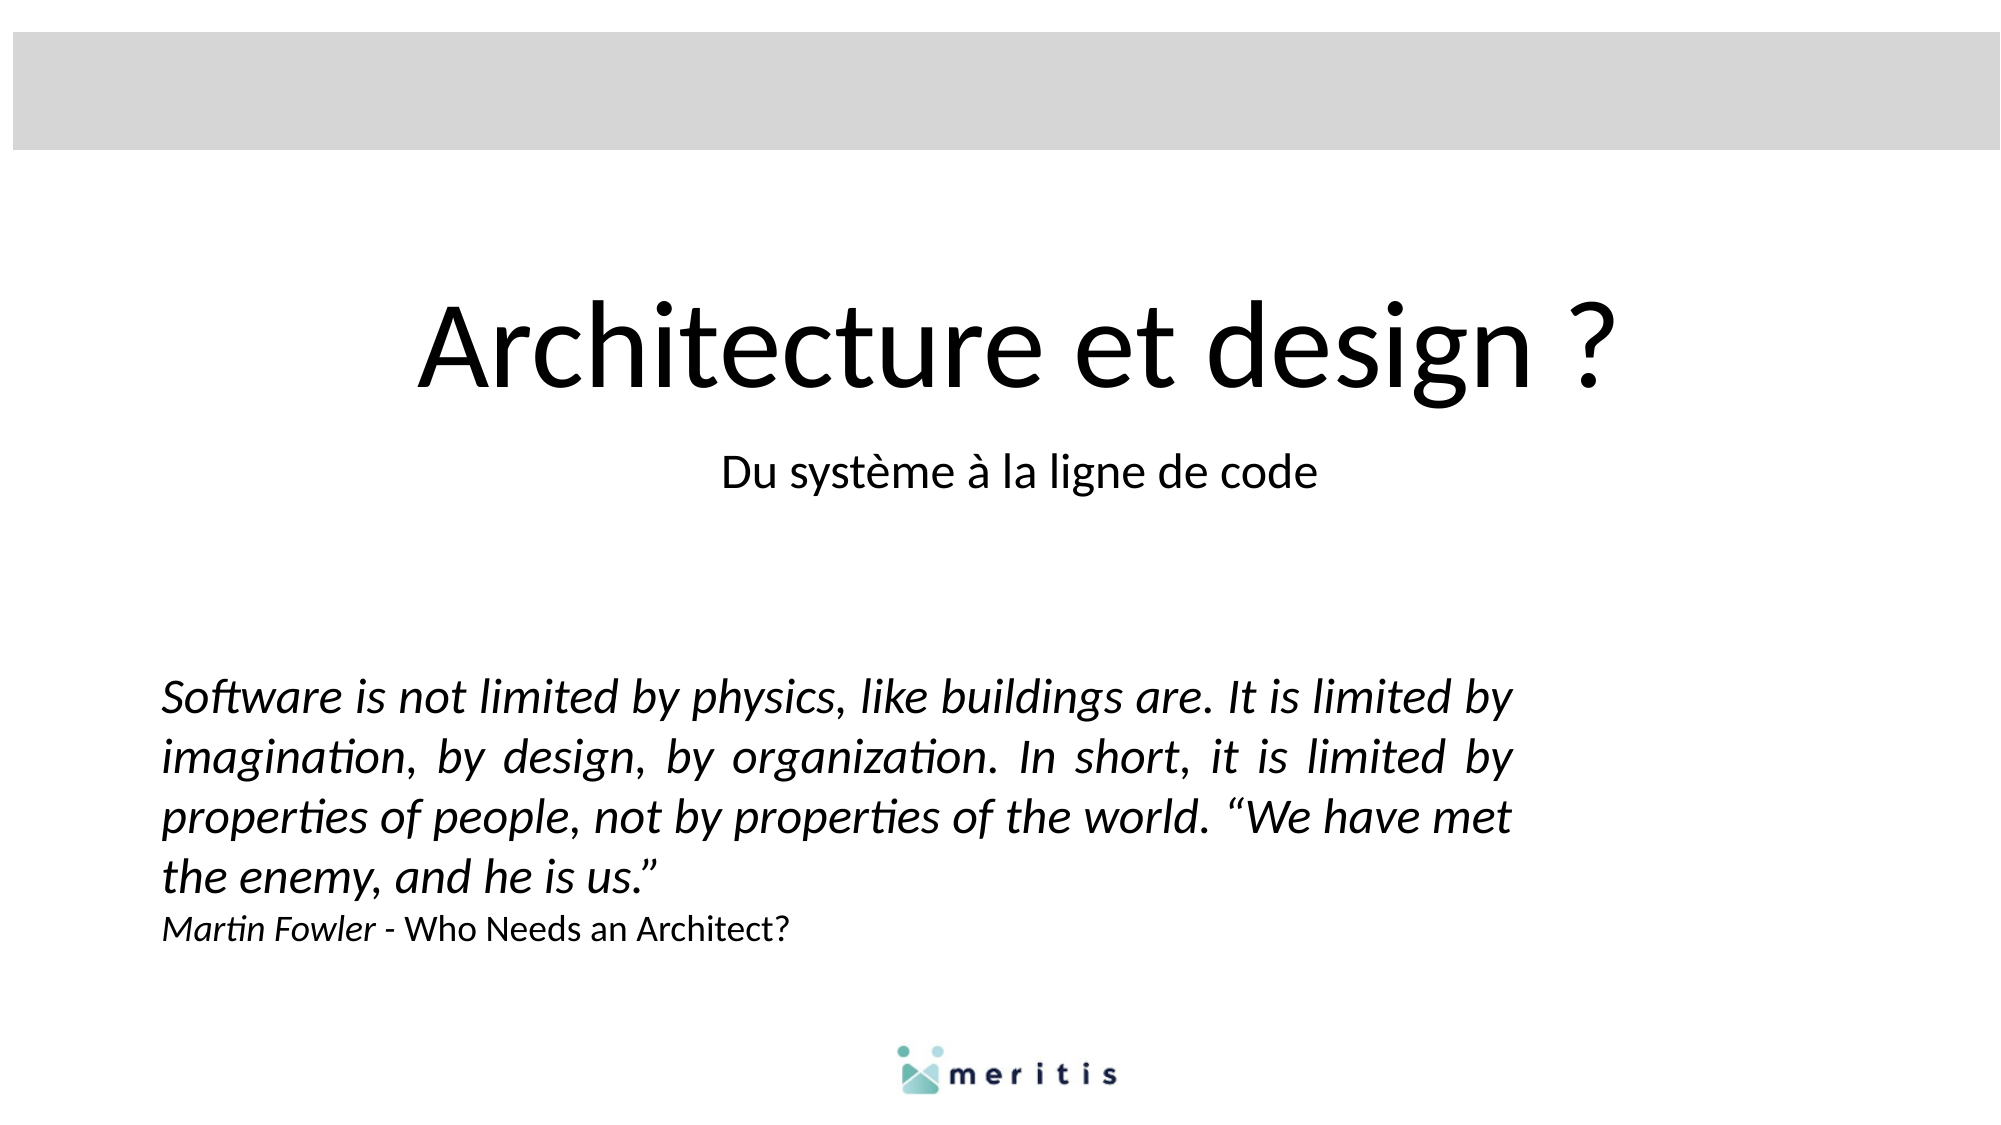

# Architecture et design ?
Du système à la ligne de code
Software is not limited by physics, like buildings are. It is limited by imagination, by design, by organization. In short, it is limited by properties of people, not by properties of the world. “We have met the enemy, and he is us.”
Martin Fowler - Who Needs an Architect?